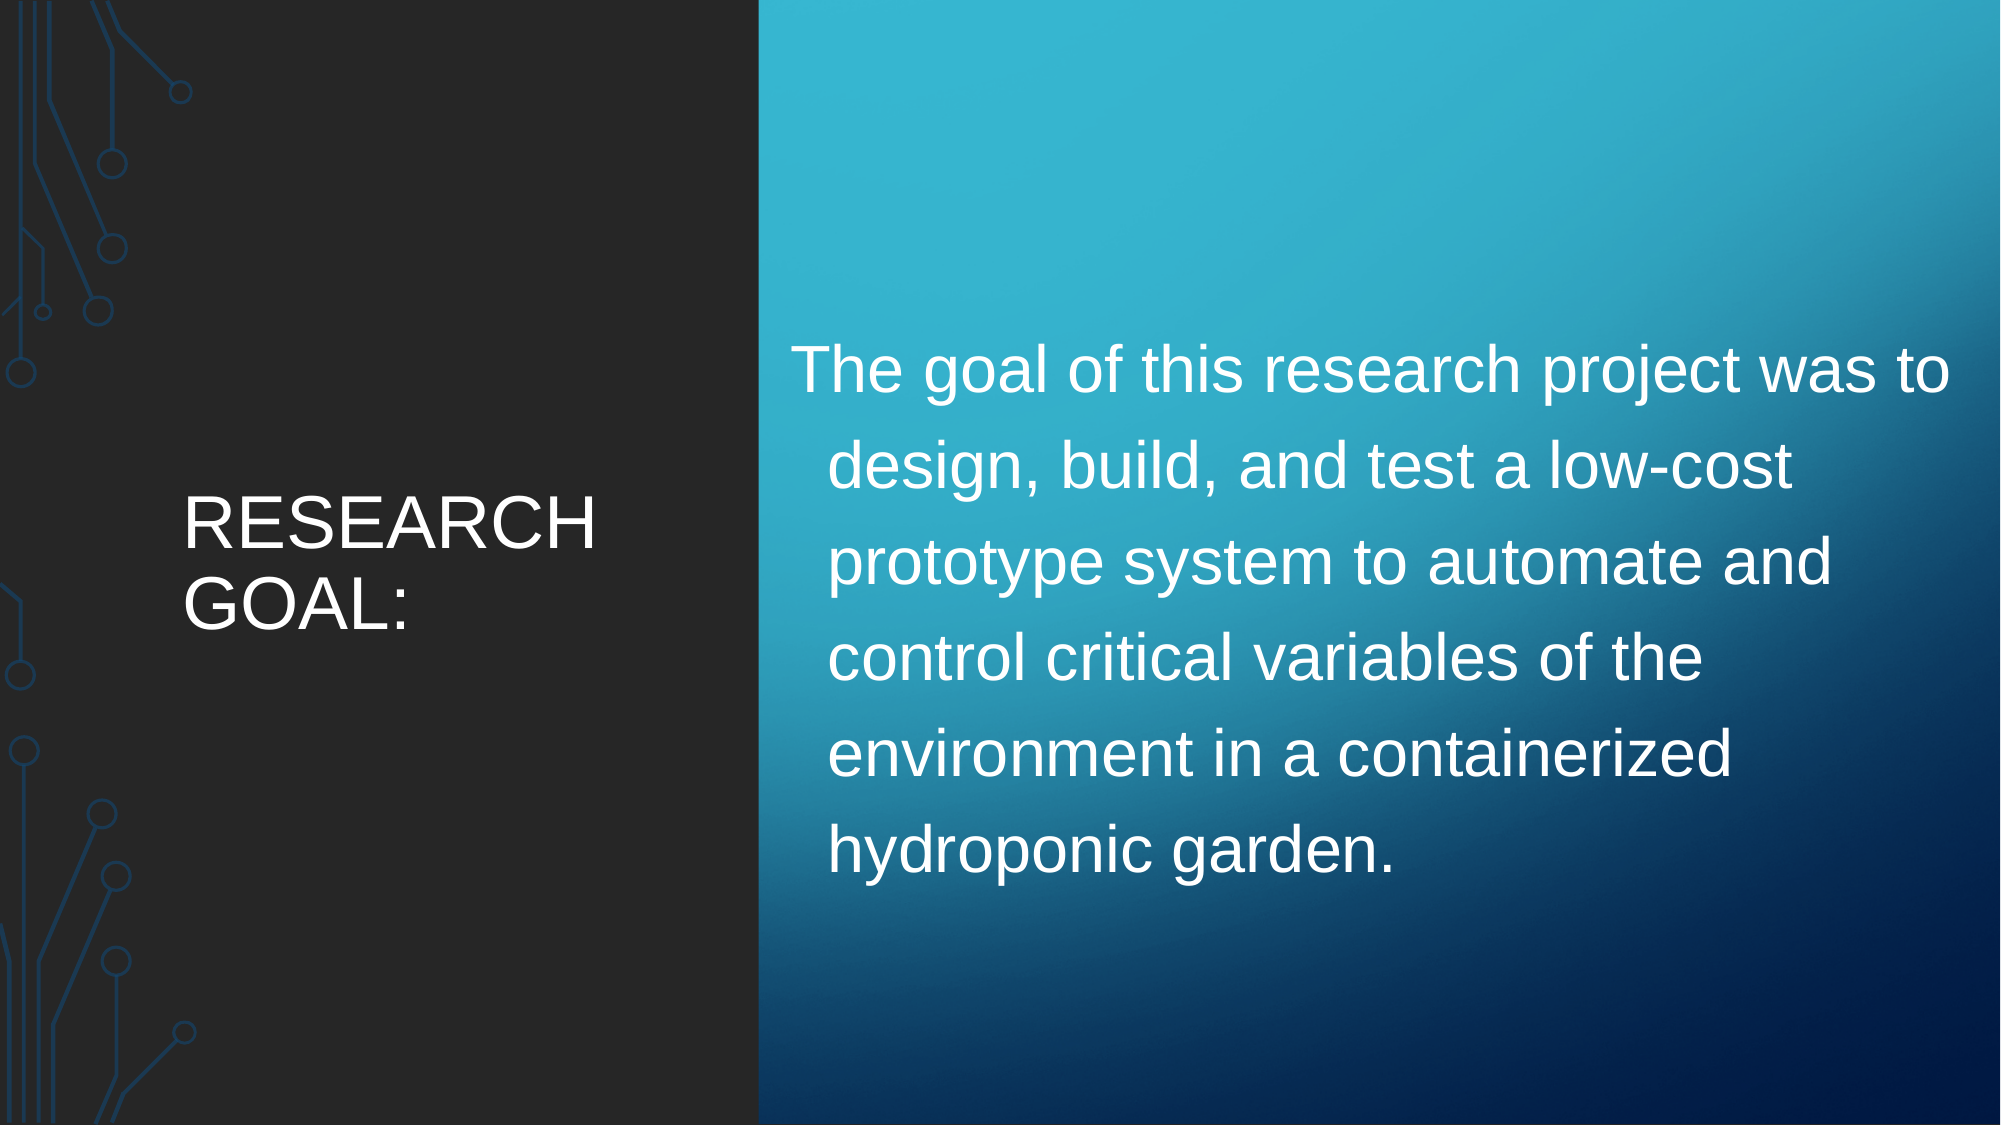

# Research Goal:
The goal of this research project was to design, build, and test a low-cost prototype system to automate and control critical variables of the environment in a containerized hydroponic garden.